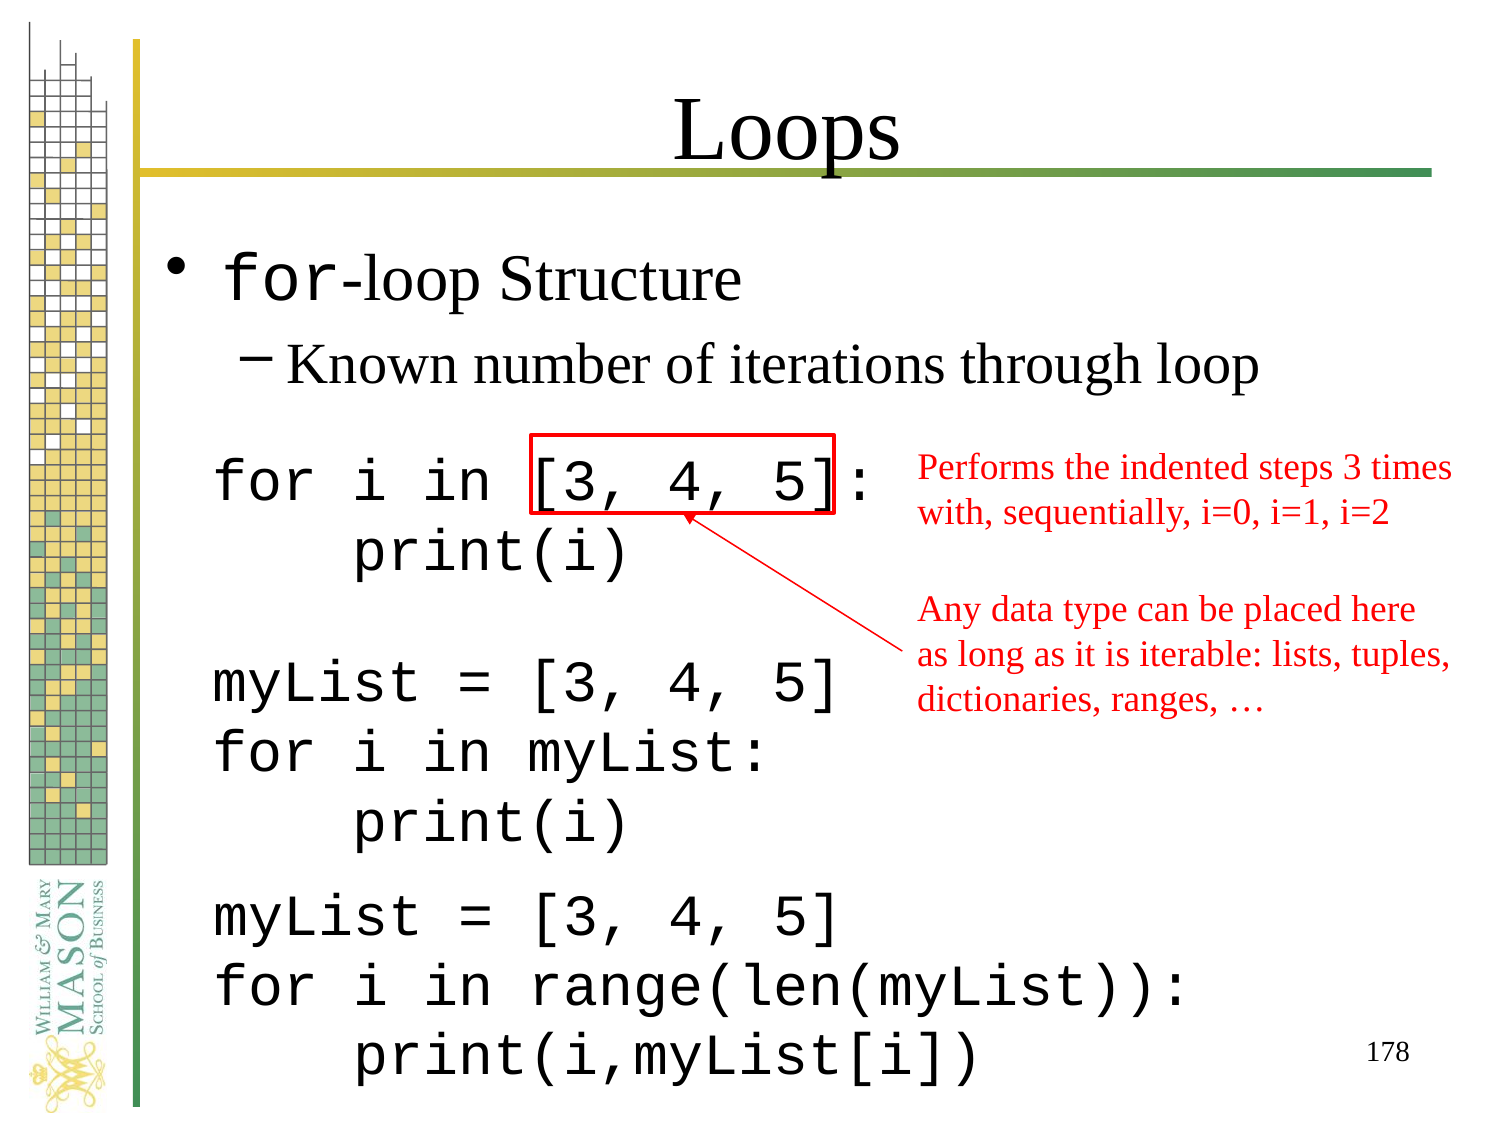

# Loops
for-loop Structure
Known number of iterations through loop

for i in [3, 4, 5]:
    print(i)

Performs the indented steps 3 times
with, sequentially, i=0, i=1, i=2
Any data type can be placed here
as long as it is iterable: lists, tuples,
dictionaries, ranges, …
myList = [3, 4, 5]
for i in myList:
    print(i)
myList = [3, 4, 5]
for i in range(len(myList)):
    print(i,myList[i])
178